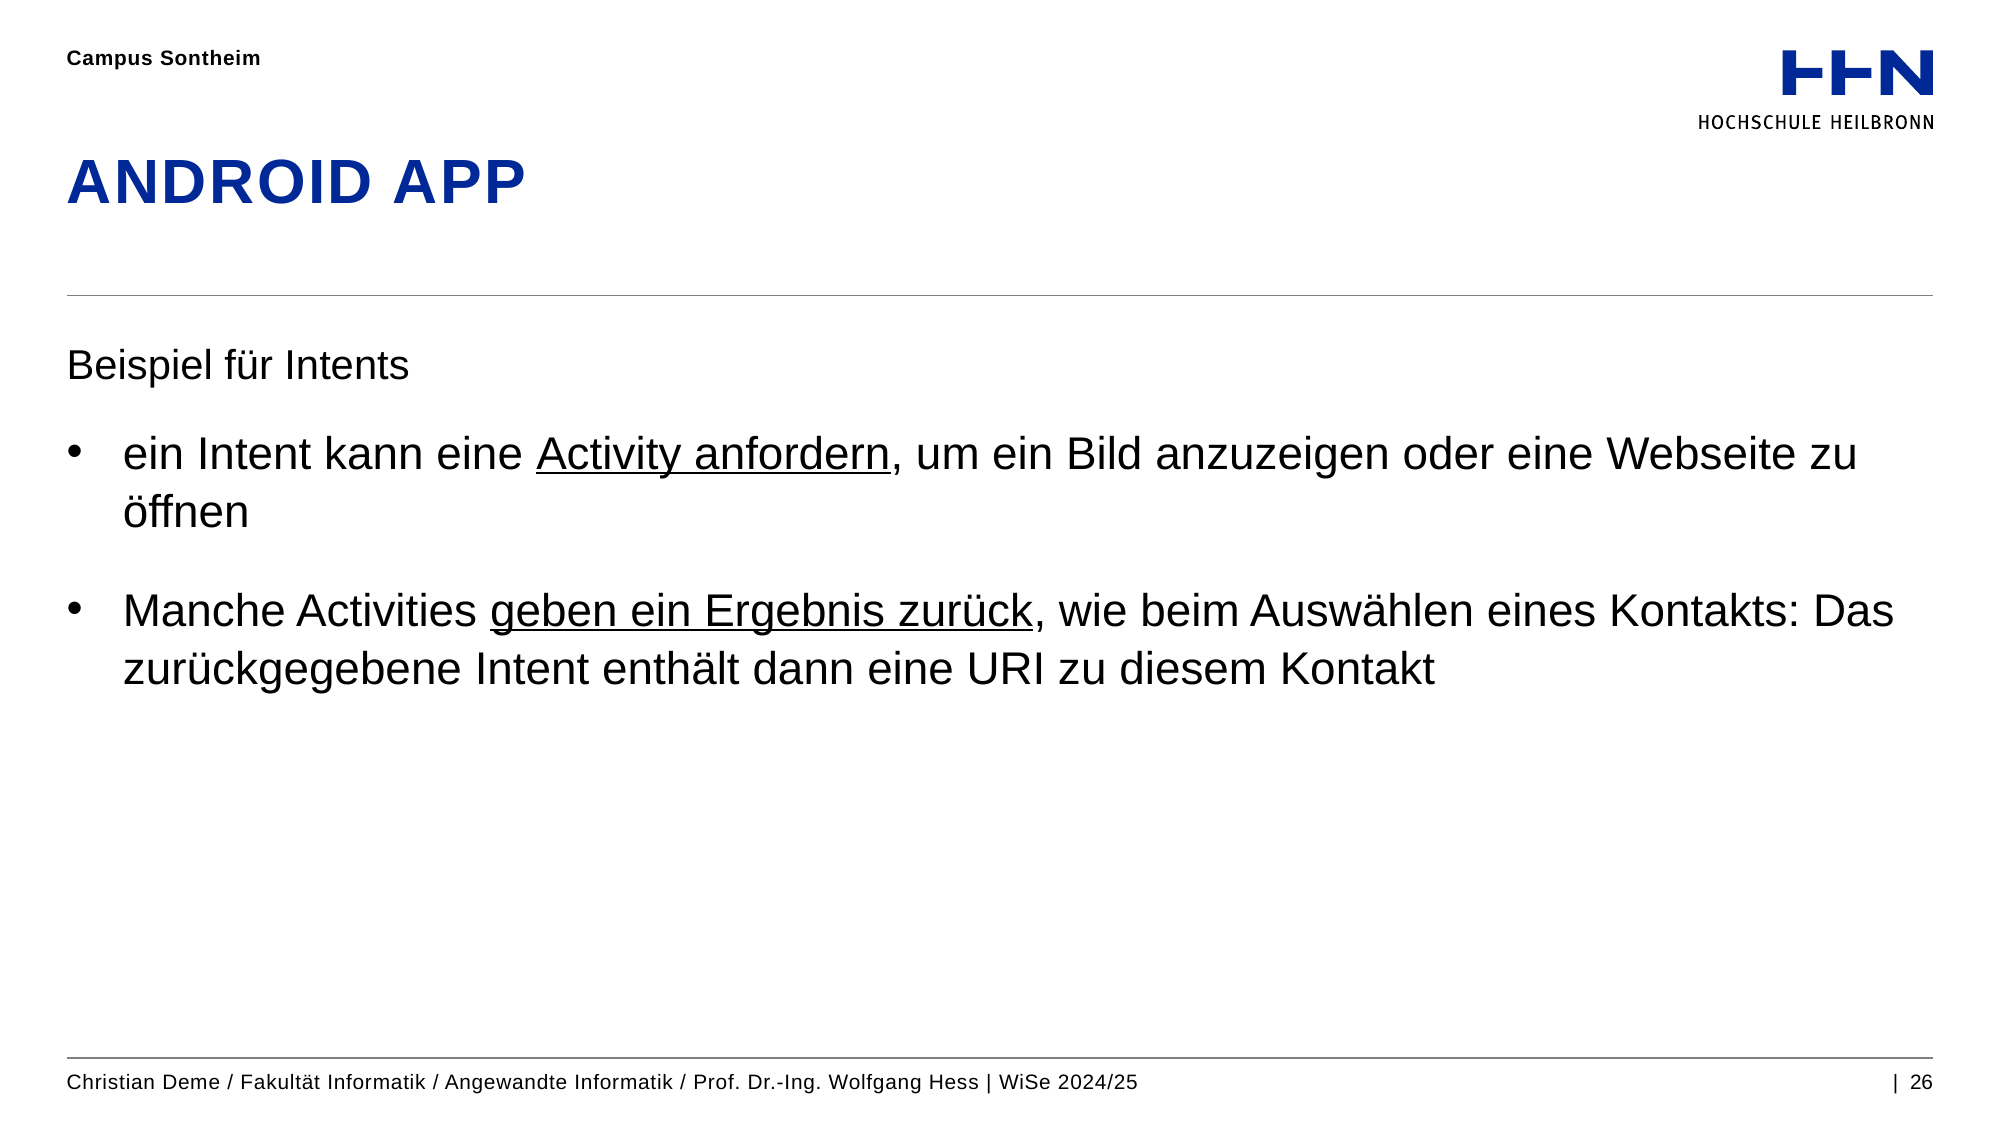

Campus Sontheim
# ANDROID APP
Beispiel für Intents
ein Intent kann eine Activity anfordern, um ein Bild anzuzeigen oder eine Webseite zu öffnen
Manche Activities geben ein Ergebnis zurück, wie beim Auswählen eines Kontakts: Das zurückgegebene Intent enthält dann eine URI zu diesem Kontakt
Christian Deme / Fakultät Informatik / Angewandte Informatik / Prof. Dr.-Ing. Wolfgang Hess | WiSe 2024/25
|  26